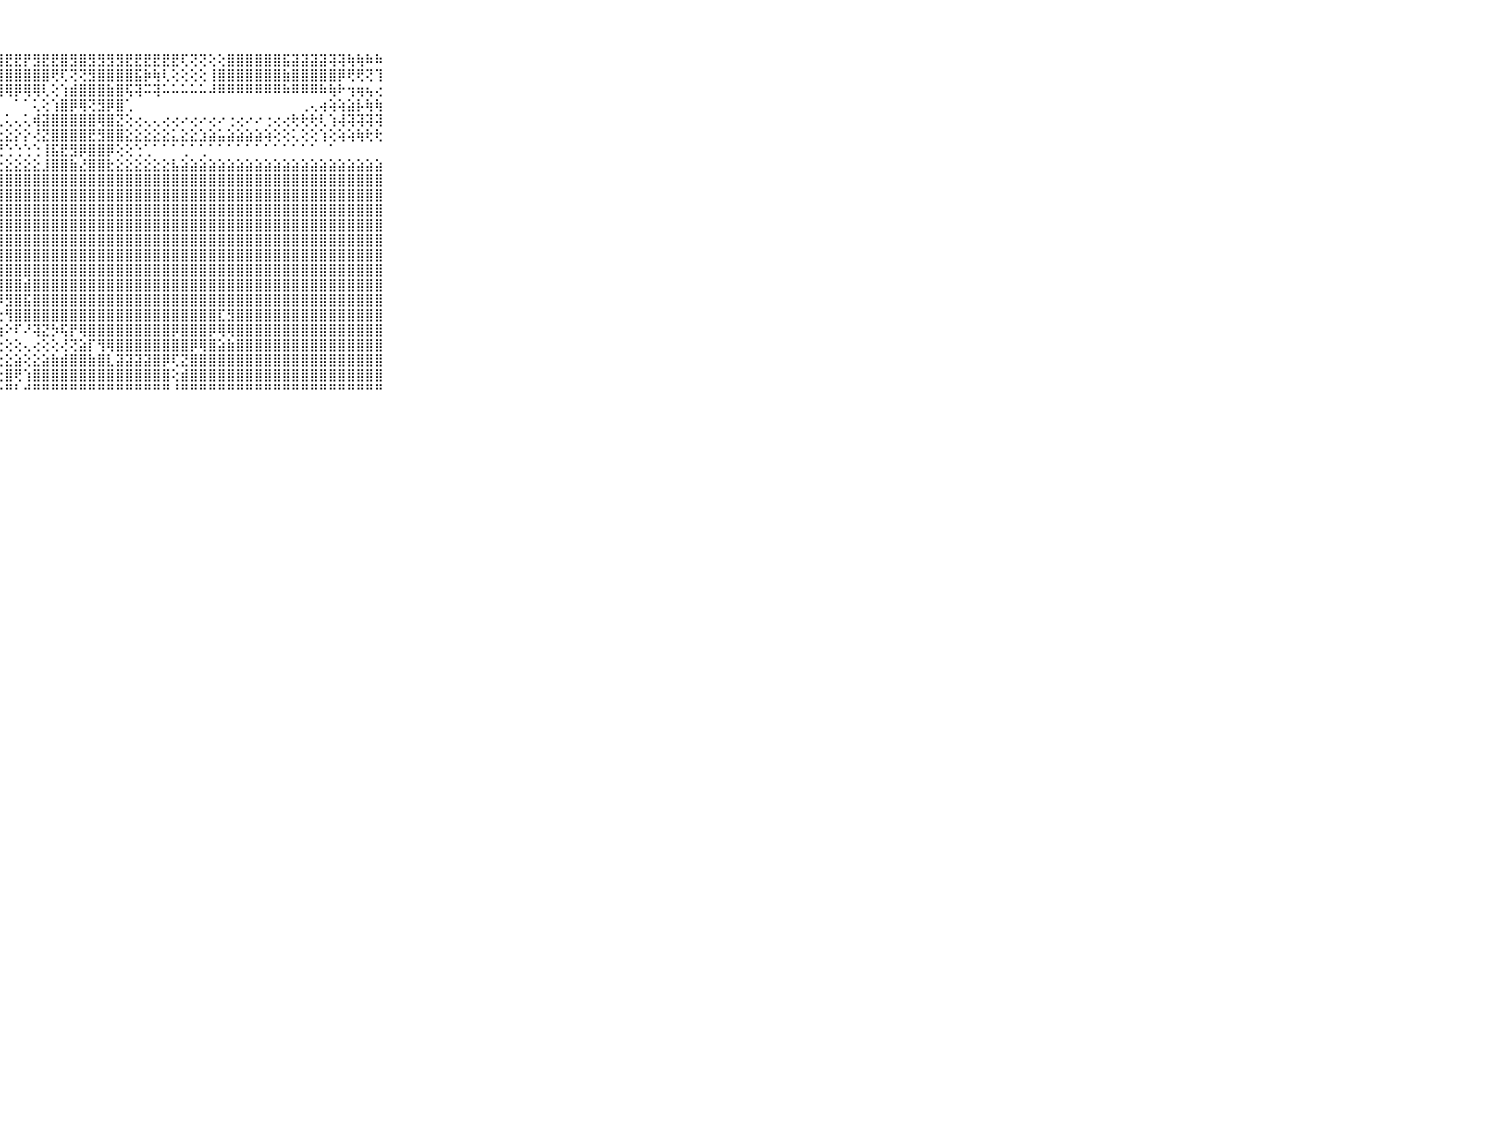

⠀⠀⠀⠀⠀⠀⠀⠀⠀⠀⠀⢻⡏⢻⢏⣟⢝⣟⢝⣏⢻⡏⣻⡟⣿⢝⣿⢻⣟⣟⡟⣻⣟⣟⣿⣻⣿⣻⣻⣻⣻⣟⣟⣟⣟⣟⣟⢏⢝⢝⢕⢕⣿⣿⣿⣿⣿⣿⣯⣽⣽⣽⣽⢽⢽⢷⢷⠷⠷⠀⠀⠀⠀⠀⠀⠀⠀⠀⠀⠀⠀
⠀⠀⠀⠀⠀⠀⠀⠀⠀⠀⠀⣿⣷⣿⣷⣿⣿⣿⣾⣿⣿⣿⣿⣿⣿⣿⣿⣿⣿⣿⣿⣿⣿⢟⢏⢝⢝⣻⣿⣿⣿⣿⣯⡷⢷⢇⢕⢕⢕⢕⢸⣿⣿⣿⣿⣿⣿⣿⣷⣿⣿⣿⣿⣿⡿⢟⢟⢝⢹⠀⠀⠀⠀⠀⠀⠀⠀⠀⠀⠀⠀
⠀⠀⠀⠀⠀⠀⠀⠀⠀⠀⠀⢿⢿⢿⢿⢿⢿⢿⢿⢿⢿⢿⢿⢿⢿⢿⢿⢿⢿⡿⢿⢿⢇⢕⢱⣾⣿⣿⣿⣷⣿⢯⢽⠭⢽⠥⠥⠥⠥⠥⠼⠿⠿⠿⠿⠿⠿⠿⠷⠿⠿⠿⠷⢷⠗⢲⢶⢦⢔⠀⠀⠀⠀⠀⠀⠀⠀⠀⠀⠀⠀
⠀⠀⠀⠀⠀⠀⠀⠀⠀⠀⠀⠀⠀⠀⠀⠀⠀⠀⠀⠀⠀⠀⠀⠀⠁⠁⠁⠀⠀⠁⠁⢅⢕⢱⣿⡿⢿⢝⣻⡿⣿⢁⠀⠀⠀⠀⠀⠀⠀⠀⠀⠀⠀⠀⠀⠀⠀⠀⠀⠀⢀⢄⢴⢵⢵⣵⡧⢷⢷⠀⠀⠀⠀⠀⠀⠀⠀⠀⠀⠀⠀
⠀⠀⠀⠀⠀⠀⠀⠀⠀⠀⠀⢄⢄⢅⢅⢅⢄⢄⢄⢅⢅⢅⢅⢄⢅⢄⢄⢄⢅⢄⢅⢾⣽⣿⣿⣿⣿⣿⢿⣿⣝⢕⢔⢄⢄⢔⢔⠔⢔⠔⢔⠔⢐⢔⠔⠔⢐⢔⢔⢗⢗⢗⢇⢱⢼⢽⢽⢽⢽⠀⠀⠀⠀⠀⠀⠀⠀⠀⠀⠀⠀
⠀⠀⠀⠀⠀⠀⠀⠀⠀⠀⠀⢅⢕⢕⢕⢕⣕⣕⣕⡕⢕⣕⣕⣕⣕⣕⣕⣕⣕⡕⡕⢜⣝⣿⣿⣿⣿⣟⣻⣿⣿⣕⣕⣕⣕⣕⣅⣕⣕⣱⣵⣥⣵⣵⣵⣵⢵⢕⢕⢅⢕⢕⢱⢕⢵⢵⢷⢗⢗⠀⠀⠀⠀⠀⠀⠀⠀⠀⠀⠀⠀
⠀⠀⠀⠀⠀⠀⠀⠀⠀⠀⠀⠁⠁⠁⠁⢁⠁⢁⢁⠁⠑⠁⢑⢁⢑⢑⢑⢙⢑⢑⢑⢑⢸⣯⣟⣻⡿⣿⣿⡿⢕⢕⢑⢁⠁⠁⠁⢁⠁⢁⠁⠁⠁⠁⠁⠁⠁⠁⠁⠁⠁⠁⠀⠁⠀⠀⠀⠀⠀⠀⠀⠀⠀⠀⠀⠀⠀⠀⠀⠀⠀
⠀⠀⠀⠀⠀⠀⠀⠀⠀⠀⠀⣕⣕⣕⣕⣕⣕⣕⣕⣕⣕⣕⣕⣕⣕⣕⣕⣕⣕⣕⣕⣕⣸⣿⣿⣷⣜⣿⣿⣗⣕⣕⣕⣕⣕⣕⣧⣵⣵⣵⣵⣵⣵⣵⣵⣵⣵⣵⣵⣵⣵⣵⣵⣵⣵⣵⣵⣵⣵⠀⠀⠀⠀⠀⠀⠀⠀⠀⠀⠀⠀
⠀⠀⠀⠀⠀⠀⠀⠀⠀⠀⠀⢻⣿⣿⣿⣿⣿⣿⣿⣿⣿⡟⢻⣿⣿⣿⣿⣿⣿⣿⣿⣿⣿⣿⣿⣿⣿⣿⣿⣿⣿⣿⣿⣿⣿⣿⣿⣿⣿⣿⣿⣿⣿⣿⣿⣿⣿⣿⣿⣿⣿⣿⣿⣿⣿⣿⣿⣿⣿⠀⠀⠀⠀⠀⠀⠀⠀⠀⠀⠀⠀
⠀⠀⠀⠀⠀⠀⠀⠀⠀⠀⠀⢸⣿⣿⣿⣿⣿⣿⣿⣿⣿⡇⢸⣿⣿⣿⣿⣿⣿⣿⣿⣿⣿⣿⣿⣿⣿⣿⣿⣿⣿⣿⣿⣿⣿⣿⣿⣿⣿⣿⣿⣿⣿⣿⣿⣿⣿⣿⣿⣿⣿⣿⣿⣿⣿⣿⣿⣿⣿⠀⠀⠀⠀⠀⠀⠀⠀⠀⠀⠀⠀
⠀⠀⠀⠀⠀⠀⠀⠀⠀⠀⠀⢸⣿⣿⣿⣿⣿⣿⣿⣿⣿⡇⢕⣿⣿⣿⣿⣿⣿⣿⣿⣿⣿⣿⣿⣿⣿⣿⣿⣿⣿⣿⣿⣿⣿⣿⣿⣿⣿⣿⣿⣿⣿⣿⣿⣿⣿⣿⣿⣿⣿⣿⣿⣿⣿⣿⣿⣿⣿⠀⠀⠀⠀⠀⠀⠀⠀⠀⠀⠀⠀
⠀⠀⠀⠀⠀⠀⠀⠀⠀⠀⠀⢕⣿⣿⣿⣿⣿⣿⣿⣿⣿⡇⢕⣿⣿⣿⣿⣿⣿⣿⣿⣿⣿⣿⣿⣿⣿⣿⣿⣿⣿⣿⣿⣿⣿⣿⣿⣿⣿⣿⣿⣿⣿⣿⣿⣿⣿⣿⣿⣿⣿⣿⣿⣿⣿⣿⣿⣿⣿⠀⠀⠀⠀⠀⠀⠀⠀⠀⠀⠀⠀
⠀⠀⠀⠀⠀⠀⠀⠀⠀⠀⠀⢕⣿⣿⣿⣿⣿⣿⣿⣿⣿⣇⢕⣿⣿⣿⣿⣿⣿⣿⣿⣿⣿⣿⣿⣿⣿⣿⣿⣿⣿⣿⣿⣿⣿⣿⣿⣿⣿⣿⣿⣿⣿⣿⣿⣿⣿⣿⣿⣿⣿⣿⣿⣿⣿⣿⣿⣿⣿⠀⠀⠀⠀⠀⠀⠀⠀⠀⠀⠀⠀
⠀⠀⠀⠀⠀⠀⠀⠀⠀⠀⠀⢕⣿⣿⣿⣿⣿⣿⣿⣿⣿⣿⢕⢸⣿⣿⣿⣿⣿⣿⣿⣿⣿⣿⣿⣿⣿⣿⣿⣿⣿⣿⣿⣿⣿⣿⣿⣿⣿⣿⣿⣿⣿⣿⣿⣿⣿⣿⣿⣿⣿⣿⣿⣿⣿⣿⣿⣿⣿⠀⠀⠀⠀⠀⠀⠀⠀⠀⠀⠀⠀
⠀⠀⠀⠀⠀⠀⠀⠀⠀⠀⠀⢕⣿⣿⣿⣿⣿⣿⣿⣿⣿⣿⢕⢸⣿⣿⣿⣿⣿⣿⣿⣿⣿⣿⣿⣿⣿⣿⣿⣿⣿⣿⣿⣿⣿⣿⣿⣿⣿⣿⣿⣿⣿⣿⣿⣿⣿⣿⣿⣿⣿⣿⣿⣿⣿⣿⣿⣿⣿⠀⠀⠀⠀⠀⠀⠀⠀⠀⠀⠀⠀
⠀⠀⠀⠀⠀⠀⠀⠀⠀⠀⠀⣾⣿⣿⣿⣿⣿⣿⣿⣿⣿⣿⣷⣾⣿⣿⣿⣿⣿⣿⣾⣿⣿⣿⣿⣿⣿⣿⣿⣿⣿⣿⣿⣿⣿⣿⣿⣿⣿⣿⣿⣿⣿⣿⣿⣿⣿⣿⣿⣿⣿⣿⣿⣿⣿⣿⣿⣿⣿⠀⠀⠀⠀⠀⠀⠀⠀⠀⠀⠀⠀
⠀⠀⠀⠀⠀⠀⠀⠀⠀⠀⠀⣿⣿⣿⣿⣿⣿⣿⣿⣿⣿⣿⣿⣿⣿⣿⣿⡿⣻⣿⣯⣿⣿⣿⣿⣿⣿⣿⣿⣿⣿⣿⣿⣿⣿⣿⣿⣿⣿⣿⣿⣿⣿⣿⣿⣿⣿⣿⣿⣿⣿⣿⣿⣿⣿⣿⣿⣿⣿⠀⠀⠀⠀⠀⠀⠀⠀⠀⠀⠀⠀
⠀⠀⠀⠀⠀⠀⠀⠀⠀⠀⠀⣿⣿⣿⣿⣿⣿⣿⣿⣿⣿⣿⣿⣿⣿⣿⡟⢕⢻⣿⣿⣿⣿⣿⣿⣿⣿⣿⣿⣿⣿⣿⣿⣿⣿⣿⣿⣿⣿⣿⣿⣏⣻⣿⣿⣿⣿⣿⣿⣿⣿⣿⣿⣿⣿⣿⣿⣿⣿⠀⠀⠀⠀⠀⠀⠀⠀⠀⠀⠀⠀
⠀⠀⠀⠀⠀⠀⠀⠀⠀⠀⠀⣿⣿⢿⢇⢕⢝⢕⢕⢱⣿⣿⣿⣿⣿⣿⣿⢵⠕⠏⠜⢽⣝⡳⢯⡟⢿⣿⣿⣿⣿⣿⣿⣿⣿⣿⡿⣿⣿⣿⡿⢿⢿⣿⣿⣿⣿⣿⣿⣿⣿⣿⣿⣿⣿⣿⣿⣿⣿⠀⠀⠀⠀⠀⠀⠀⠀⠀⠀⠀⠀
⠀⠀⠀⠀⠀⠀⠀⠀⠀⠀⠀⠝⠝⠕⠕⠗⢕⠕⠗⢗⢗⢟⠟⠟⠝⠏⠏⢕⢕⢕⢄⢔⢕⢕⢜⢝⣵⡏⢻⢿⣿⣿⣿⣿⣿⣿⣿⣿⡿⢿⣿⣵⣷⣿⣿⣿⣿⣿⣿⣿⣿⣿⣿⣿⣿⣿⣿⣿⣿⠀⠀⠀⠀⠀⠀⠀⠀⠀⠀⠀⠀
⠀⠀⠀⠀⠀⠀⠀⠀⠀⠀⠀⢰⢔⢔⢔⢔⢔⢔⢔⢗⢱⢴⢴⣴⢔⣴⡕⢕⣕⣵⢕⣕⣵⣷⣾⣿⣿⣷⣿⣇⣽⣽⣽⣽⣿⡿⢏⣝⣿⣿⣿⣿⣿⣿⣿⣿⣿⣿⣿⣿⣿⣿⣿⣿⣿⣿⣿⣿⣿⠀⠀⠀⠀⠀⠀⠀⠀⠀⠀⠀⠀
⠀⠀⠀⠀⠀⠀⠀⠀⠀⠀⠀⣾⢇⢕⢕⢕⢕⢕⢕⢕⢕⢸⣾⣿⣿⣿⡇⢕⣿⢟⢱⣿⣿⣿⣿⣿⣿⣿⣿⣿⣿⣿⣿⣿⣿⣿⢕⣾⣿⣿⣿⣿⣿⣿⣿⣿⣿⣿⣿⣿⣿⣿⣿⣿⣿⣿⣿⣿⣿⠀⠀⠀⠀⠀⠀⠀⠀⠀⠀⠀⠀
⠀⠀⠀⠀⠀⠀⠀⠀⠀⠀⠀⠛⠑⠑⠑⠑⠑⠑⠑⠑⠑⠘⠛⠛⠛⠛⠓⠑⠛⠃⠚⠛⠛⠛⠛⠛⠛⠛⠛⠛⠛⠛⠛⠛⠛⠛⠘⠛⠛⠛⠛⠛⠛⠛⠛⠛⠛⠛⠛⠛⠛⠛⠛⠛⠛⠛⠛⠛⠛⠀⠀⠀⠀⠀⠀⠀⠀⠀⠀⠀⠀